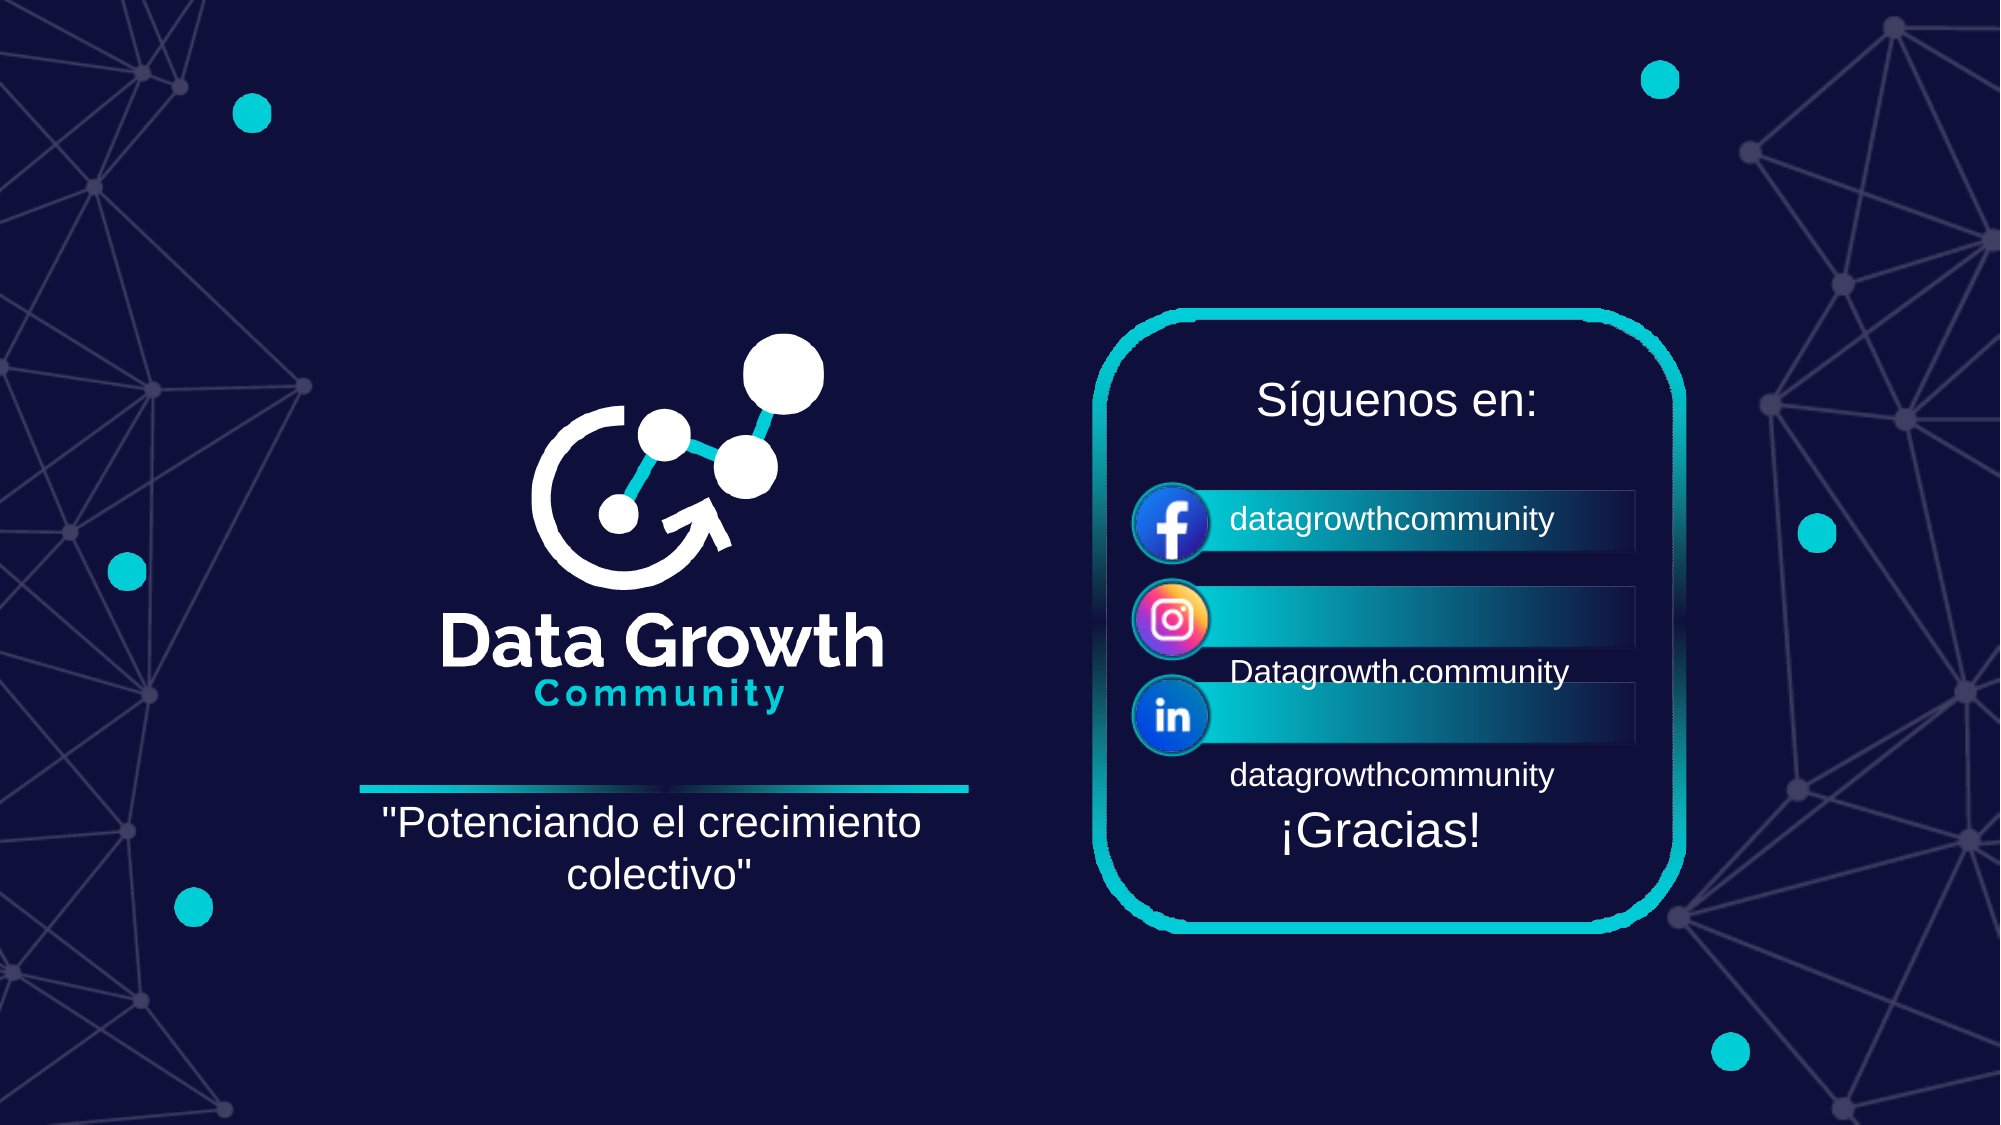

# Síguenos en:
datagrowthcommunity

Datagrowth.community  datagrowthcommunity

"Potenciando el crecimiento  colectivo"
¡Gracias!